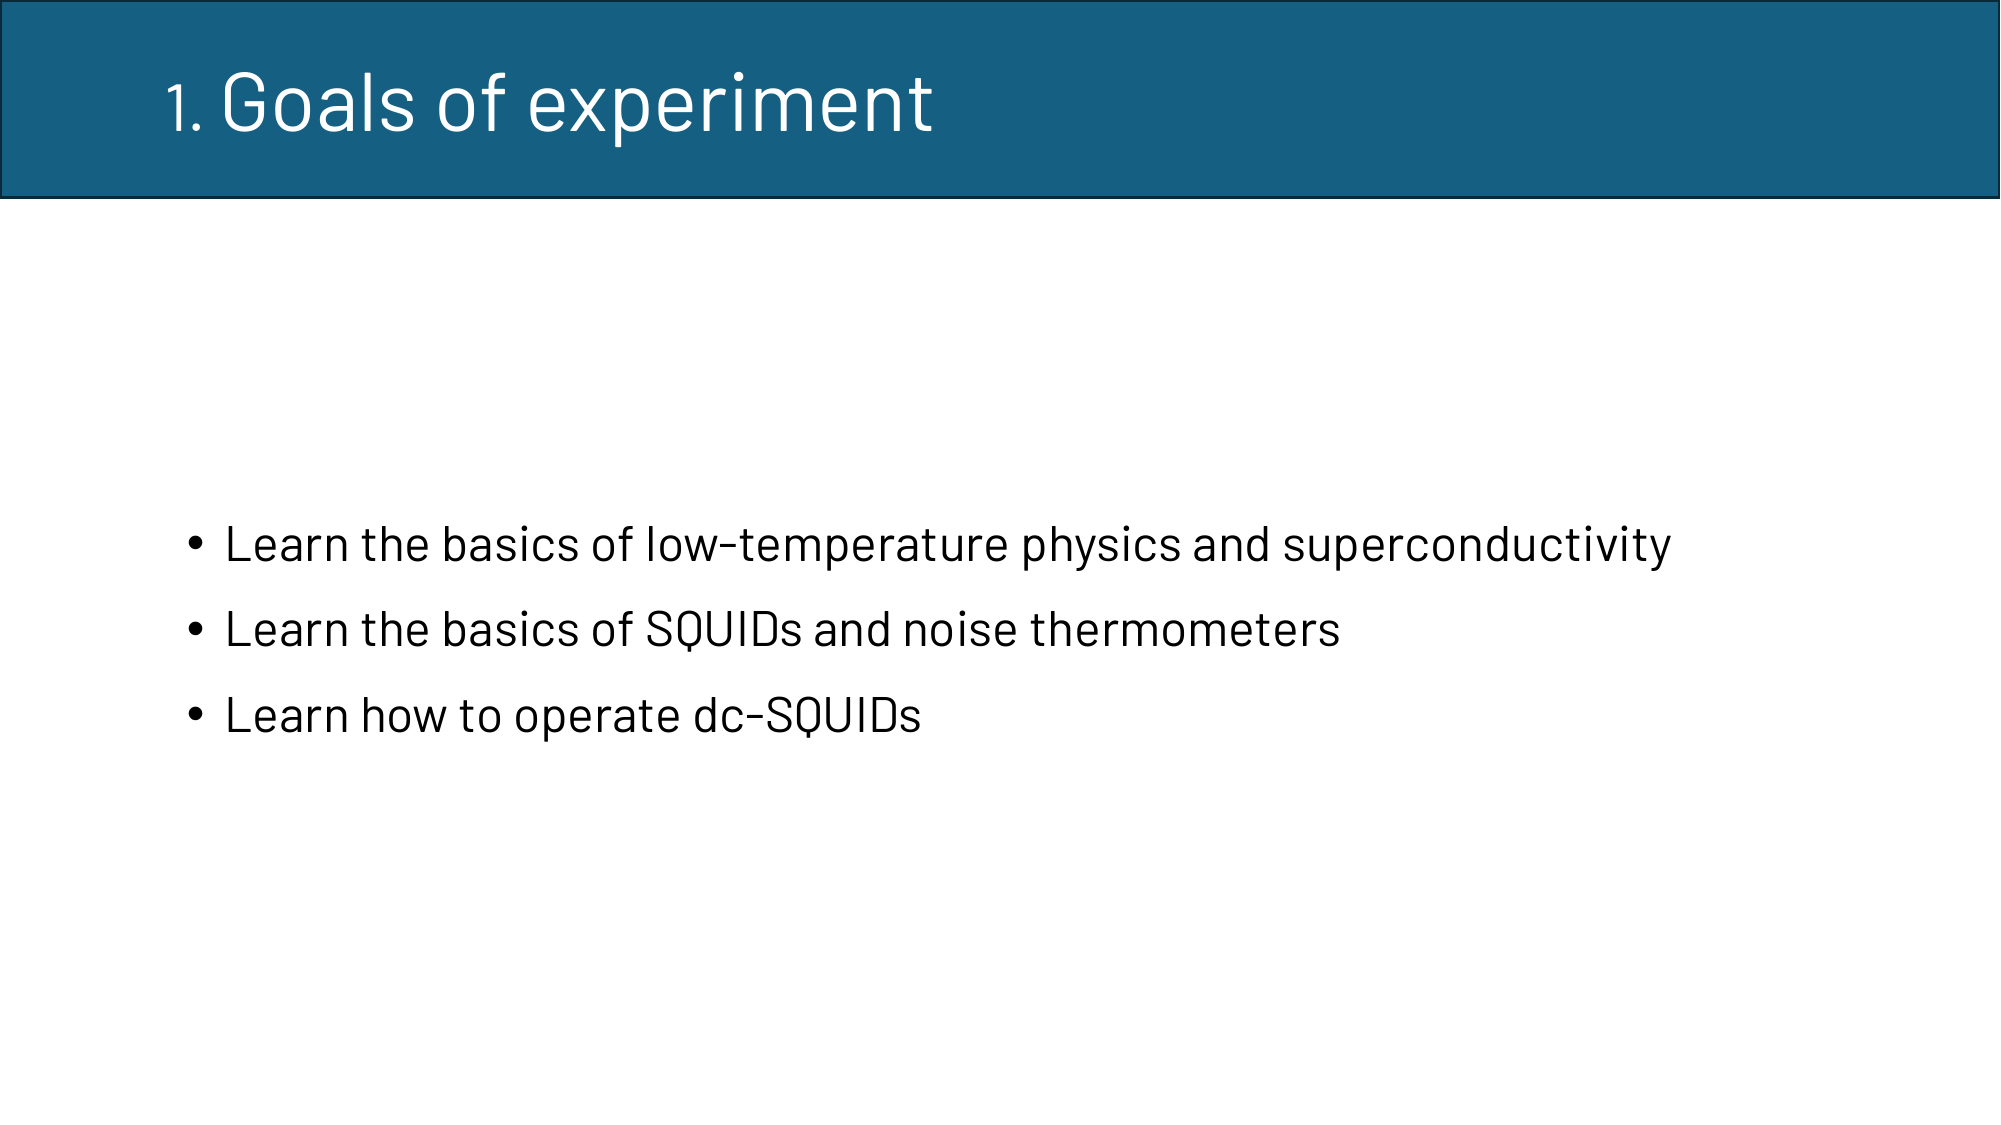

1. Goals of experiment

Learn the basics of low-temperature physics and superconductivity
Learn the basics of SQUIDs and noise thermometers
Learn how to operate dc-SQUIDs